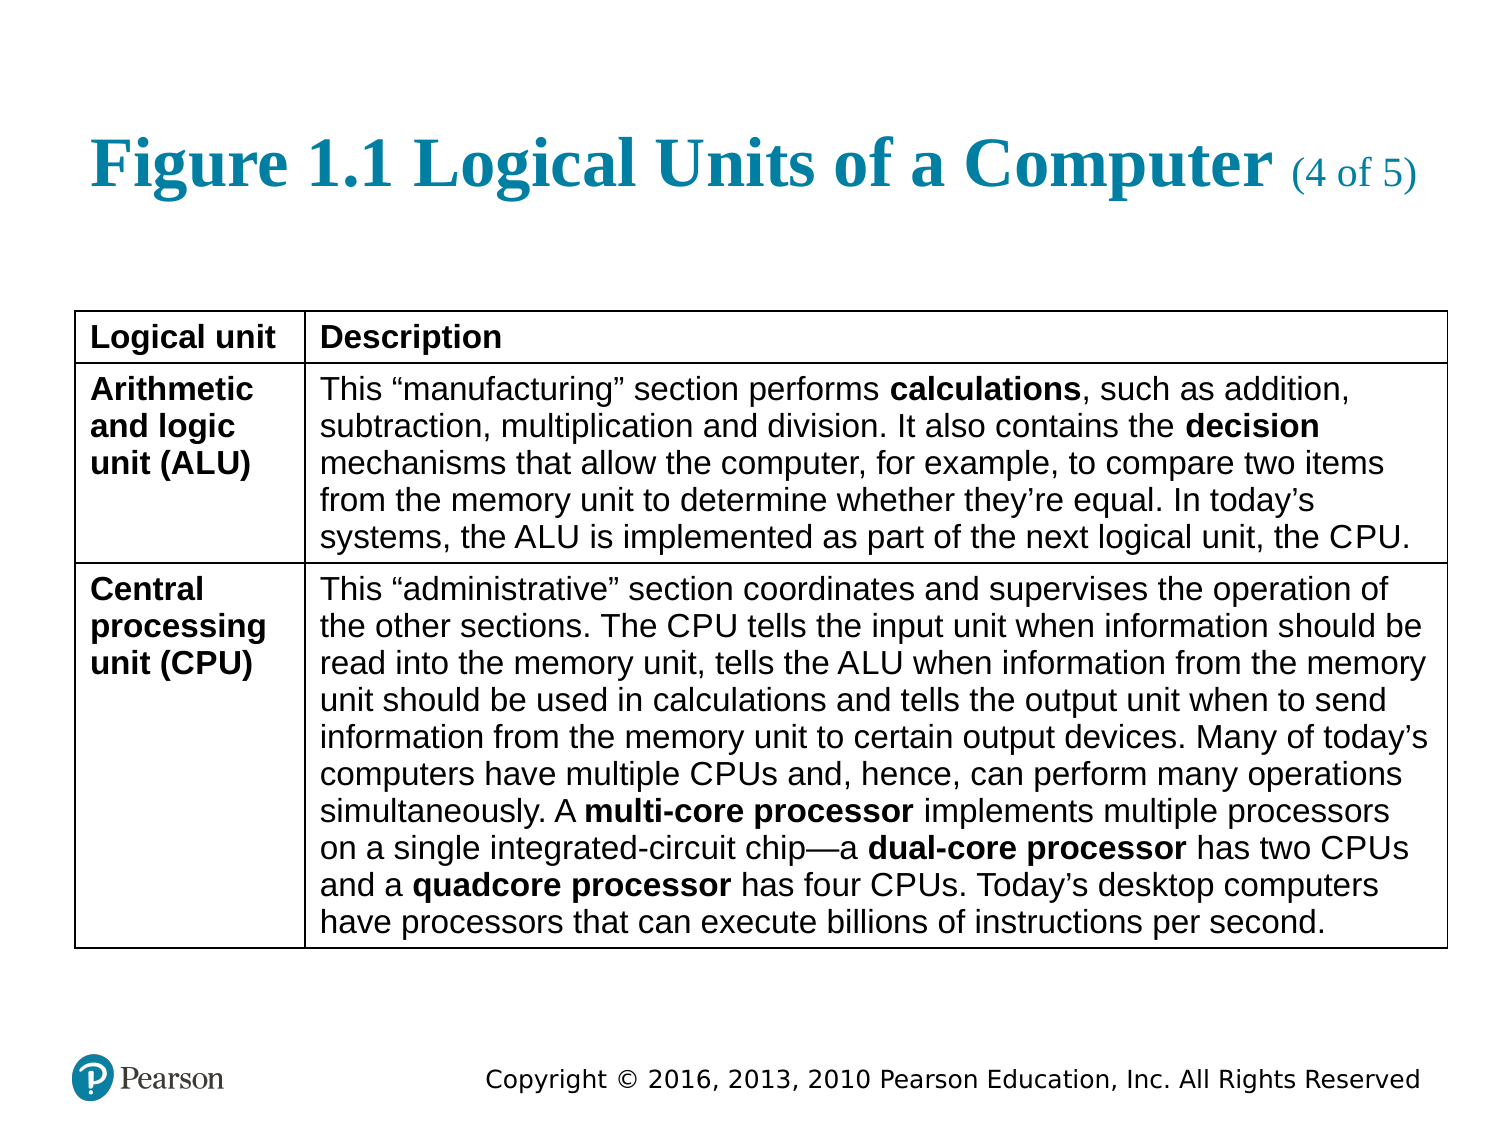

# Figure 1.1 Logical Units of a Computer (4 of 5)
| Logical unit | Description |
| --- | --- |
| Arithmetic and logic unit (A L U) | This “manufacturing” section performs calculations, such as addition, subtraction, multiplication and division. It also contains the decision mechanisms that allow the computer, for example, to compare two items from the memory unit to determine whether they’re equal. In today’s systems, the A L U is implemented as part of the next logical unit, the C P U. |
| Central processing unit (C P U) | This “administrative” section coordinates and supervises the operation of the other sections. The C P U tells the input unit when information should be read into the memory unit, tells the A L U when information from the memory unit should be used in calculations and tells the output unit when to send information from the memory unit to certain output devices. Many of today’s computers have multiple C P Us and, hence, can perform many operations simultaneously. A multi-core processor implements multiple processors on a single integrated-circuit chip—a dual-core processor has two C P U s and a quadcore processor has four C P Us. Today’s desktop computers have processors that can execute billions of instructions per second. |